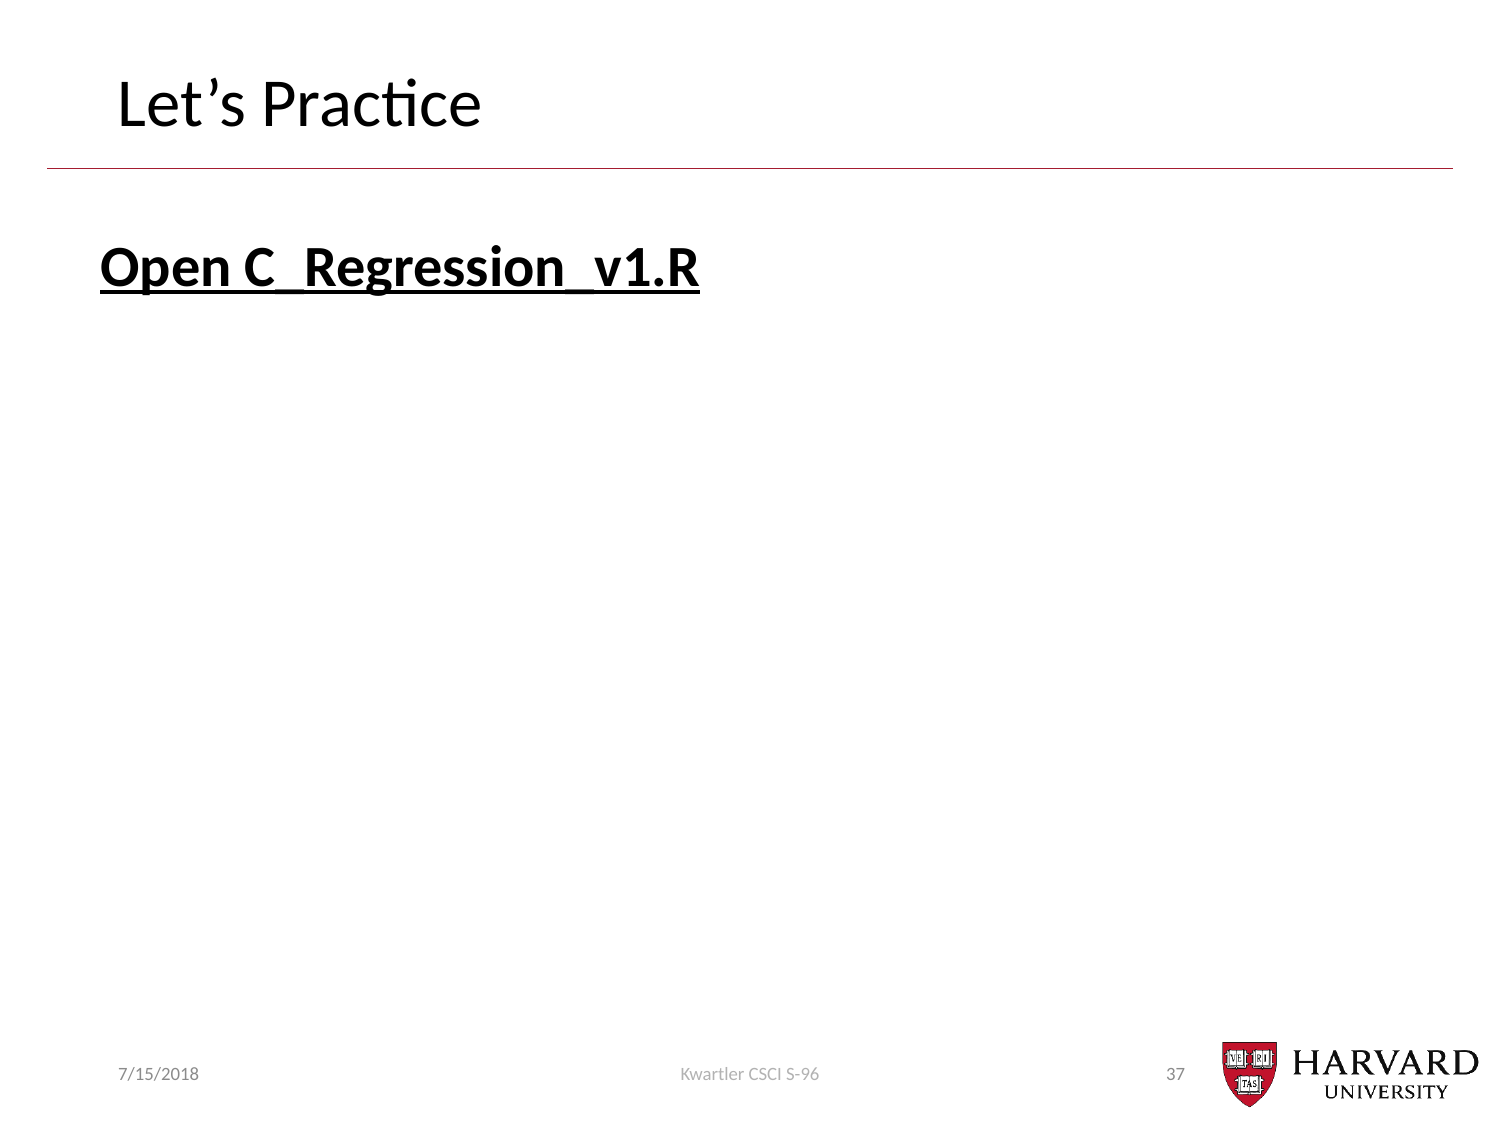

# Let’s Practice
Open C_Regression_v1.R
7/15/2018
Kwartler CSCI S-96
37